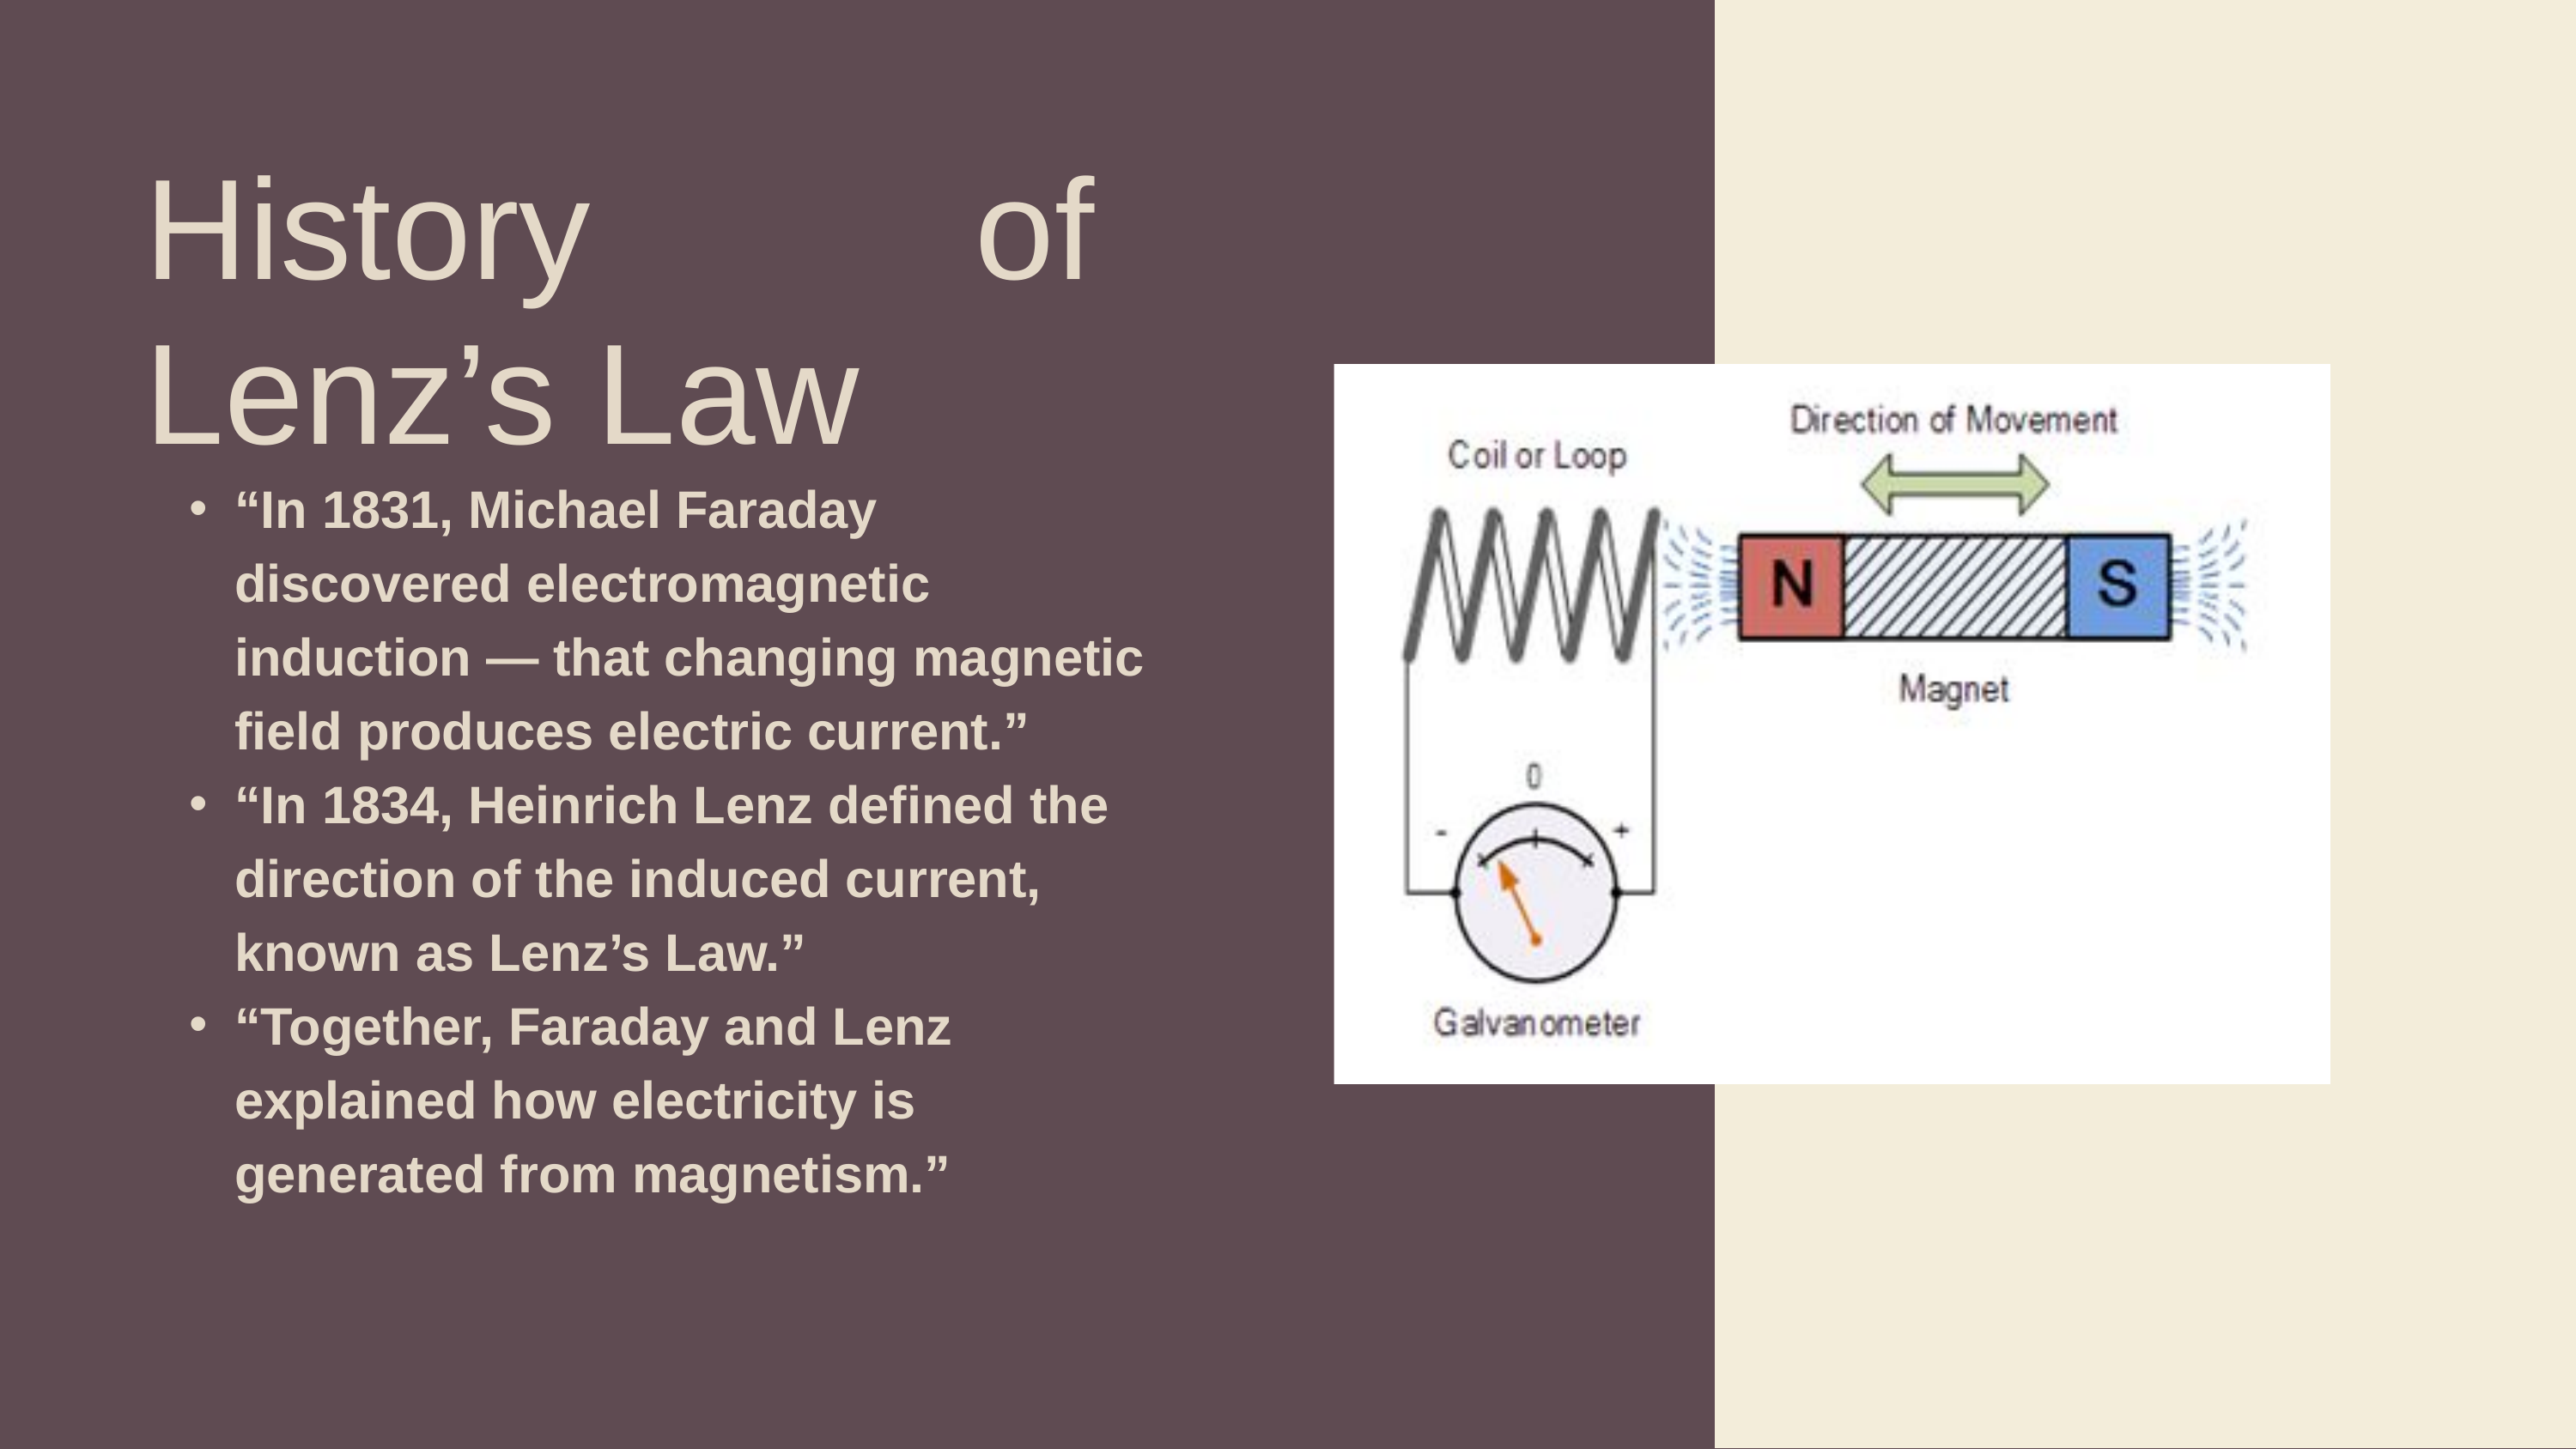

History of Lenz’s Law

“In 1831, Michael Faraday discovered electromagnetic induction — that changing magnetic field produces electric current.”
“In 1834, Heinrich Lenz defined the direction of the induced current, known as Lenz’s Law.”
“Together, Faraday and Lenz explained how electricity is generated from magnetism.”